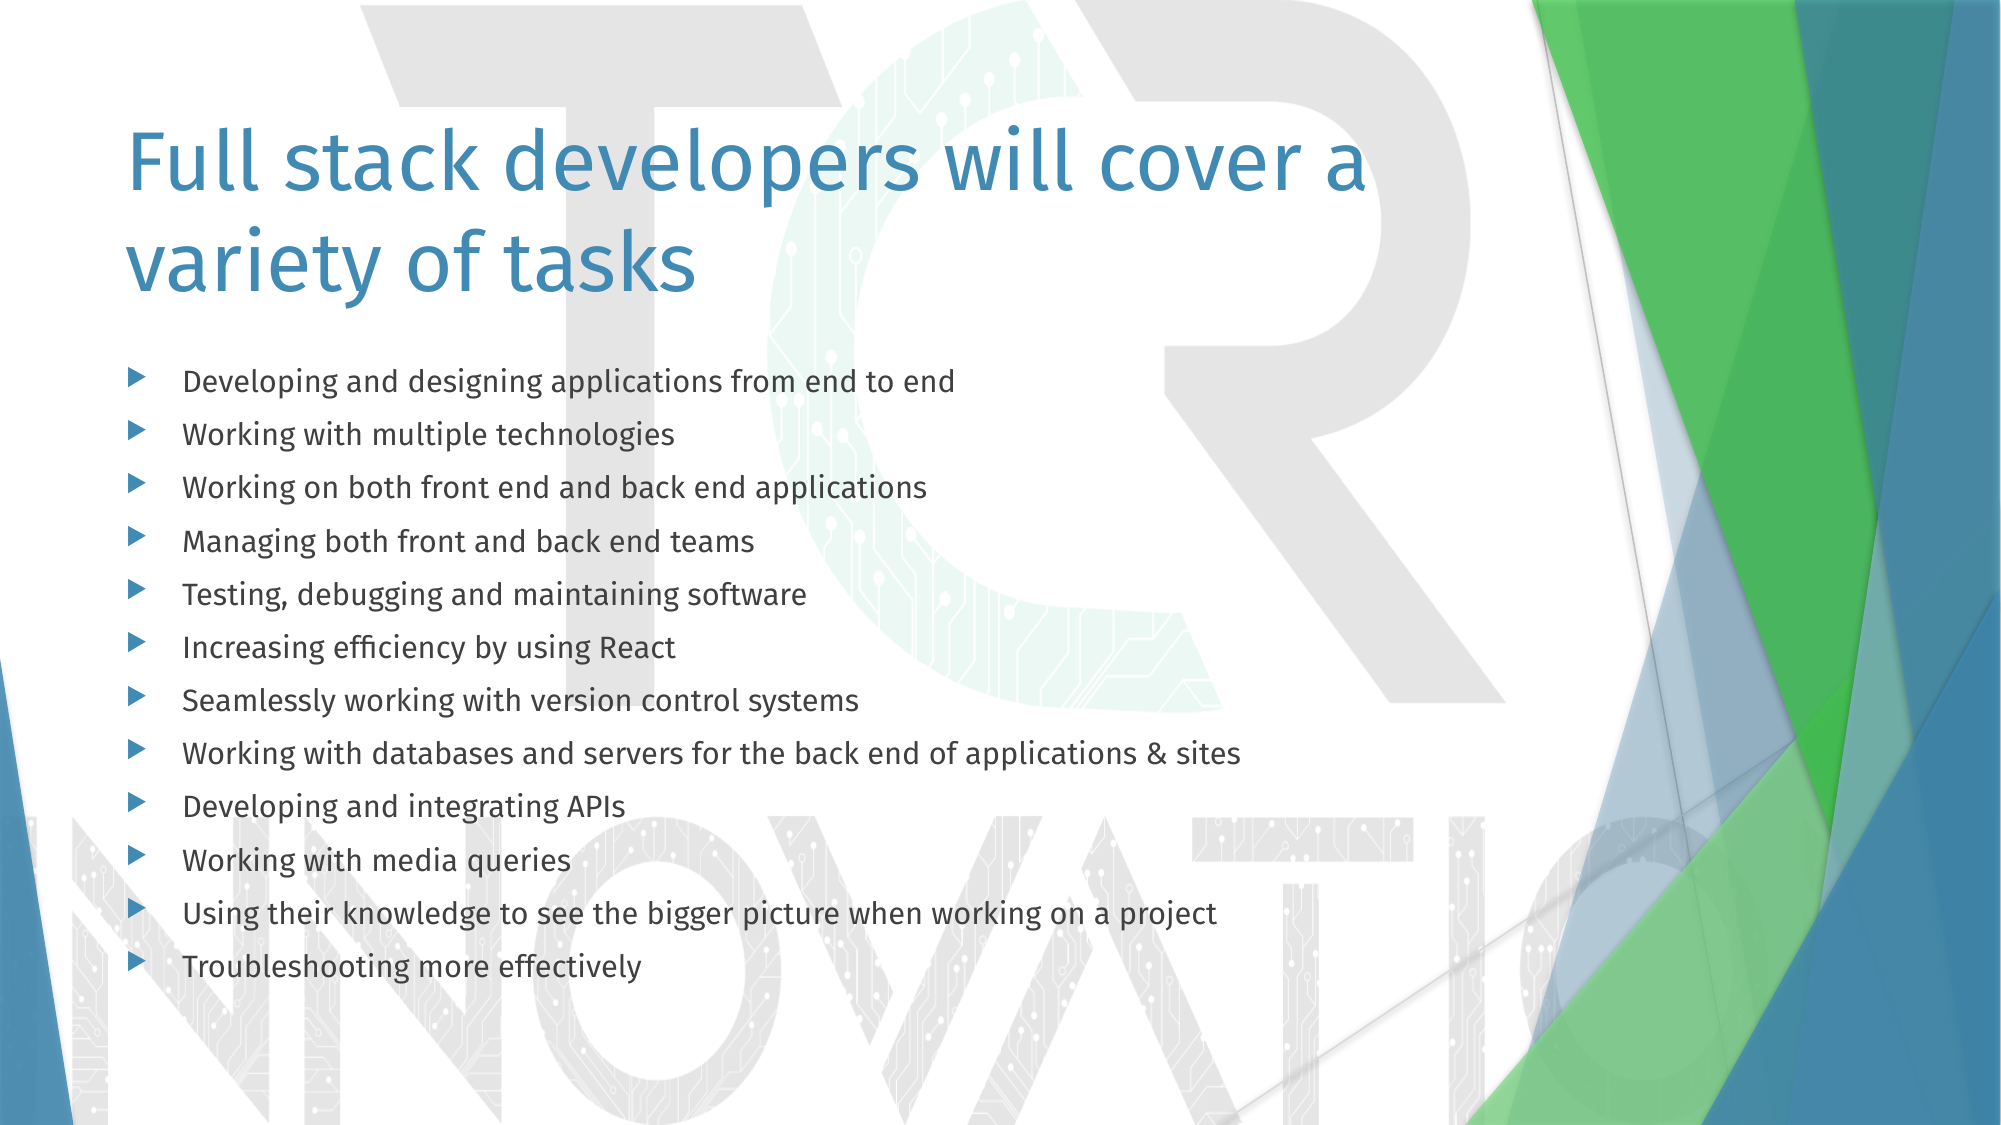

# Full stack developers will cover a variety of tasks
Developing and designing applications from end to end
Working with multiple technologies
Working on both front end and back end applications
Managing both front and back end teams
Testing, debugging and maintaining software
Increasing efficiency by using React
Seamlessly working with version control systems
Working with databases and servers for the back end of applications & sites
Developing and integrating APIs
Working with media queries
Using their knowledge to see the bigger picture when working on a project
Troubleshooting more effectively